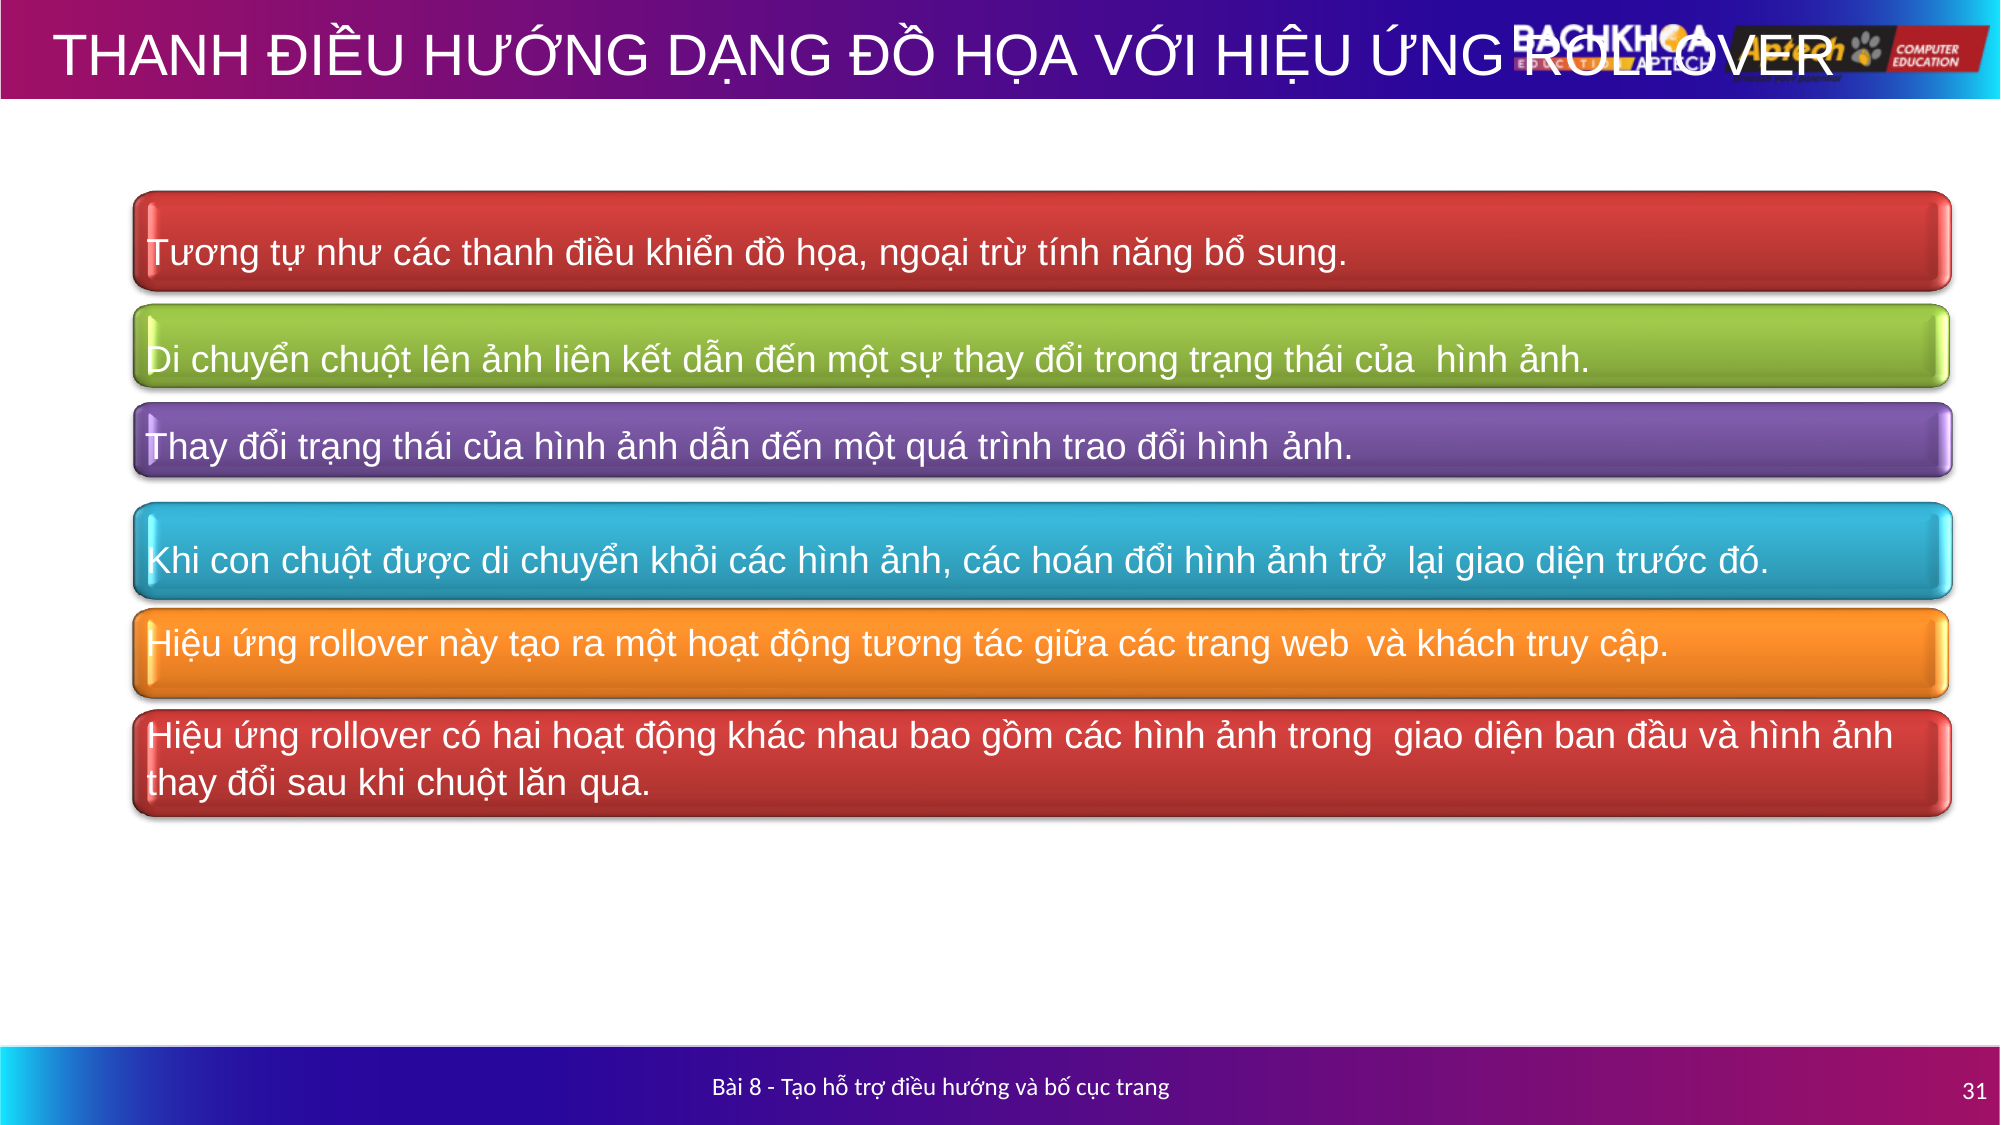

# THANH ĐIỀU HƯỚNG DẠNG ĐỒ HỌA VỚI HIỆU ỨNG ROLLOVER

Tương tự như các thanh điều khiển đồ họa, ngoại trừ tính năng bổ sung.

Di chuyển chuột lên ảnh liên kết dẫn đến một sự thay đổi trong trạng thái của  hình ảnh.
Thay đổi trạng thái của hình ảnh dẫn đến một quá trình trao đổi hình ảnh.

Khi con chuột được di chuyển khỏi các hình ảnh, các hoán đổi hình ảnh trở  lại giao diện trước đó.
Hiệu ứng rollover này tạo ra một hoạt động tương tác giữa các trang web và khách truy cập.

Hiệu ứng rollover có hai hoạt động khác nhau bao gồm các hình ảnh trong  giao diện ban đầu và hình ảnh thay đổi sau khi chuột lăn qua.

Bài 8 - Tạo hỗ trợ điều hướng và bố cục trang
31